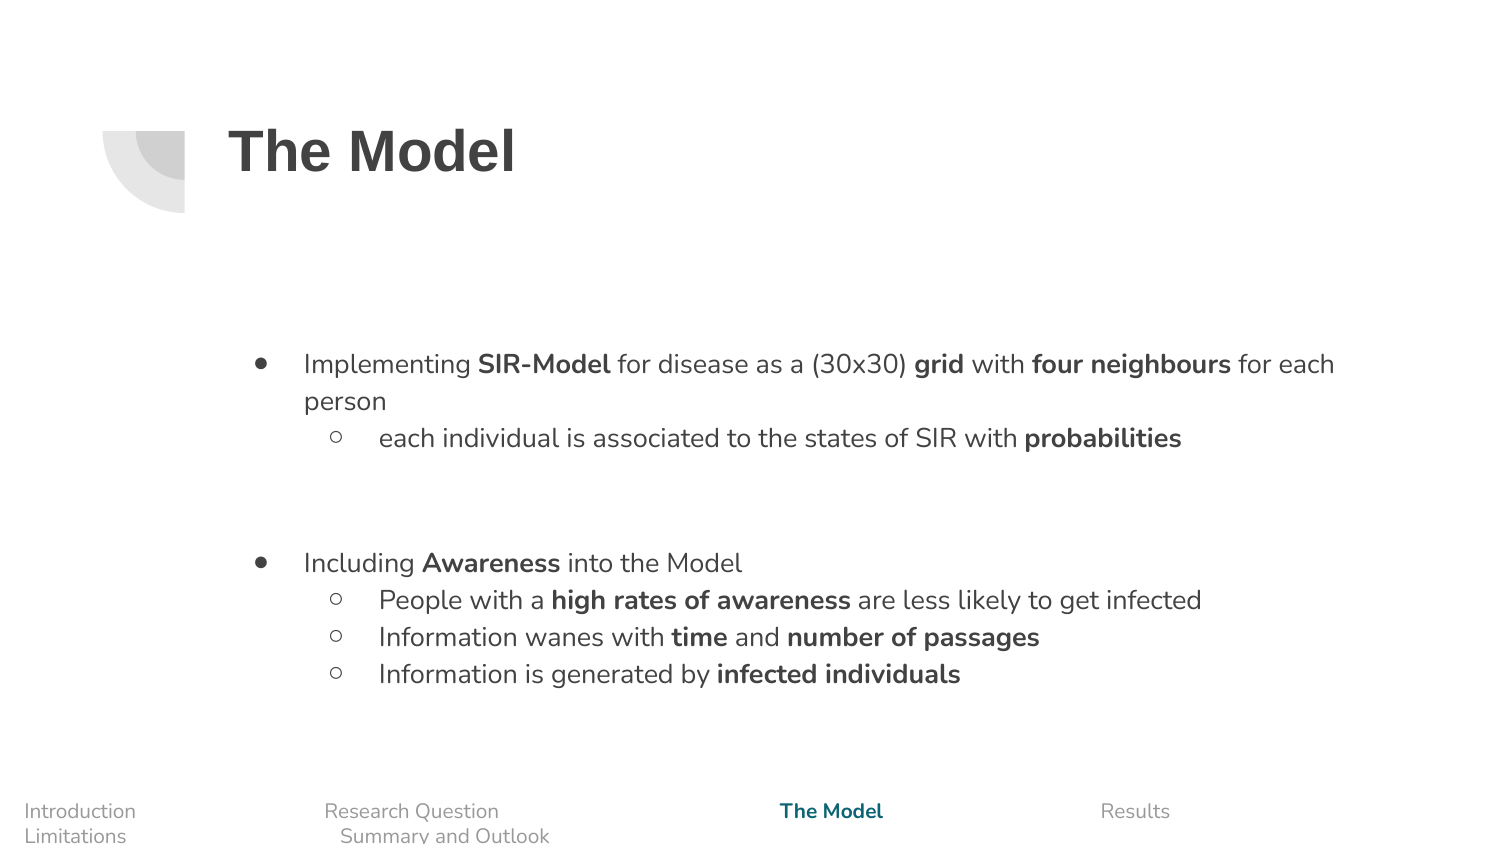

# The Model
Implementing SIR-Model for disease as a (30x30) grid with four neighbours for each person
each individual is associated to the states of SIR with probabilities

Including Awareness into the Model
People with a high rates of awareness are less likely to get infected
Information wanes with time and number of passages
Information is generated by infected individuals
Introduction	   	Research Question 	        	 The Model	      	     Results 	        	 Limitations 	       	   Summary and Outlook